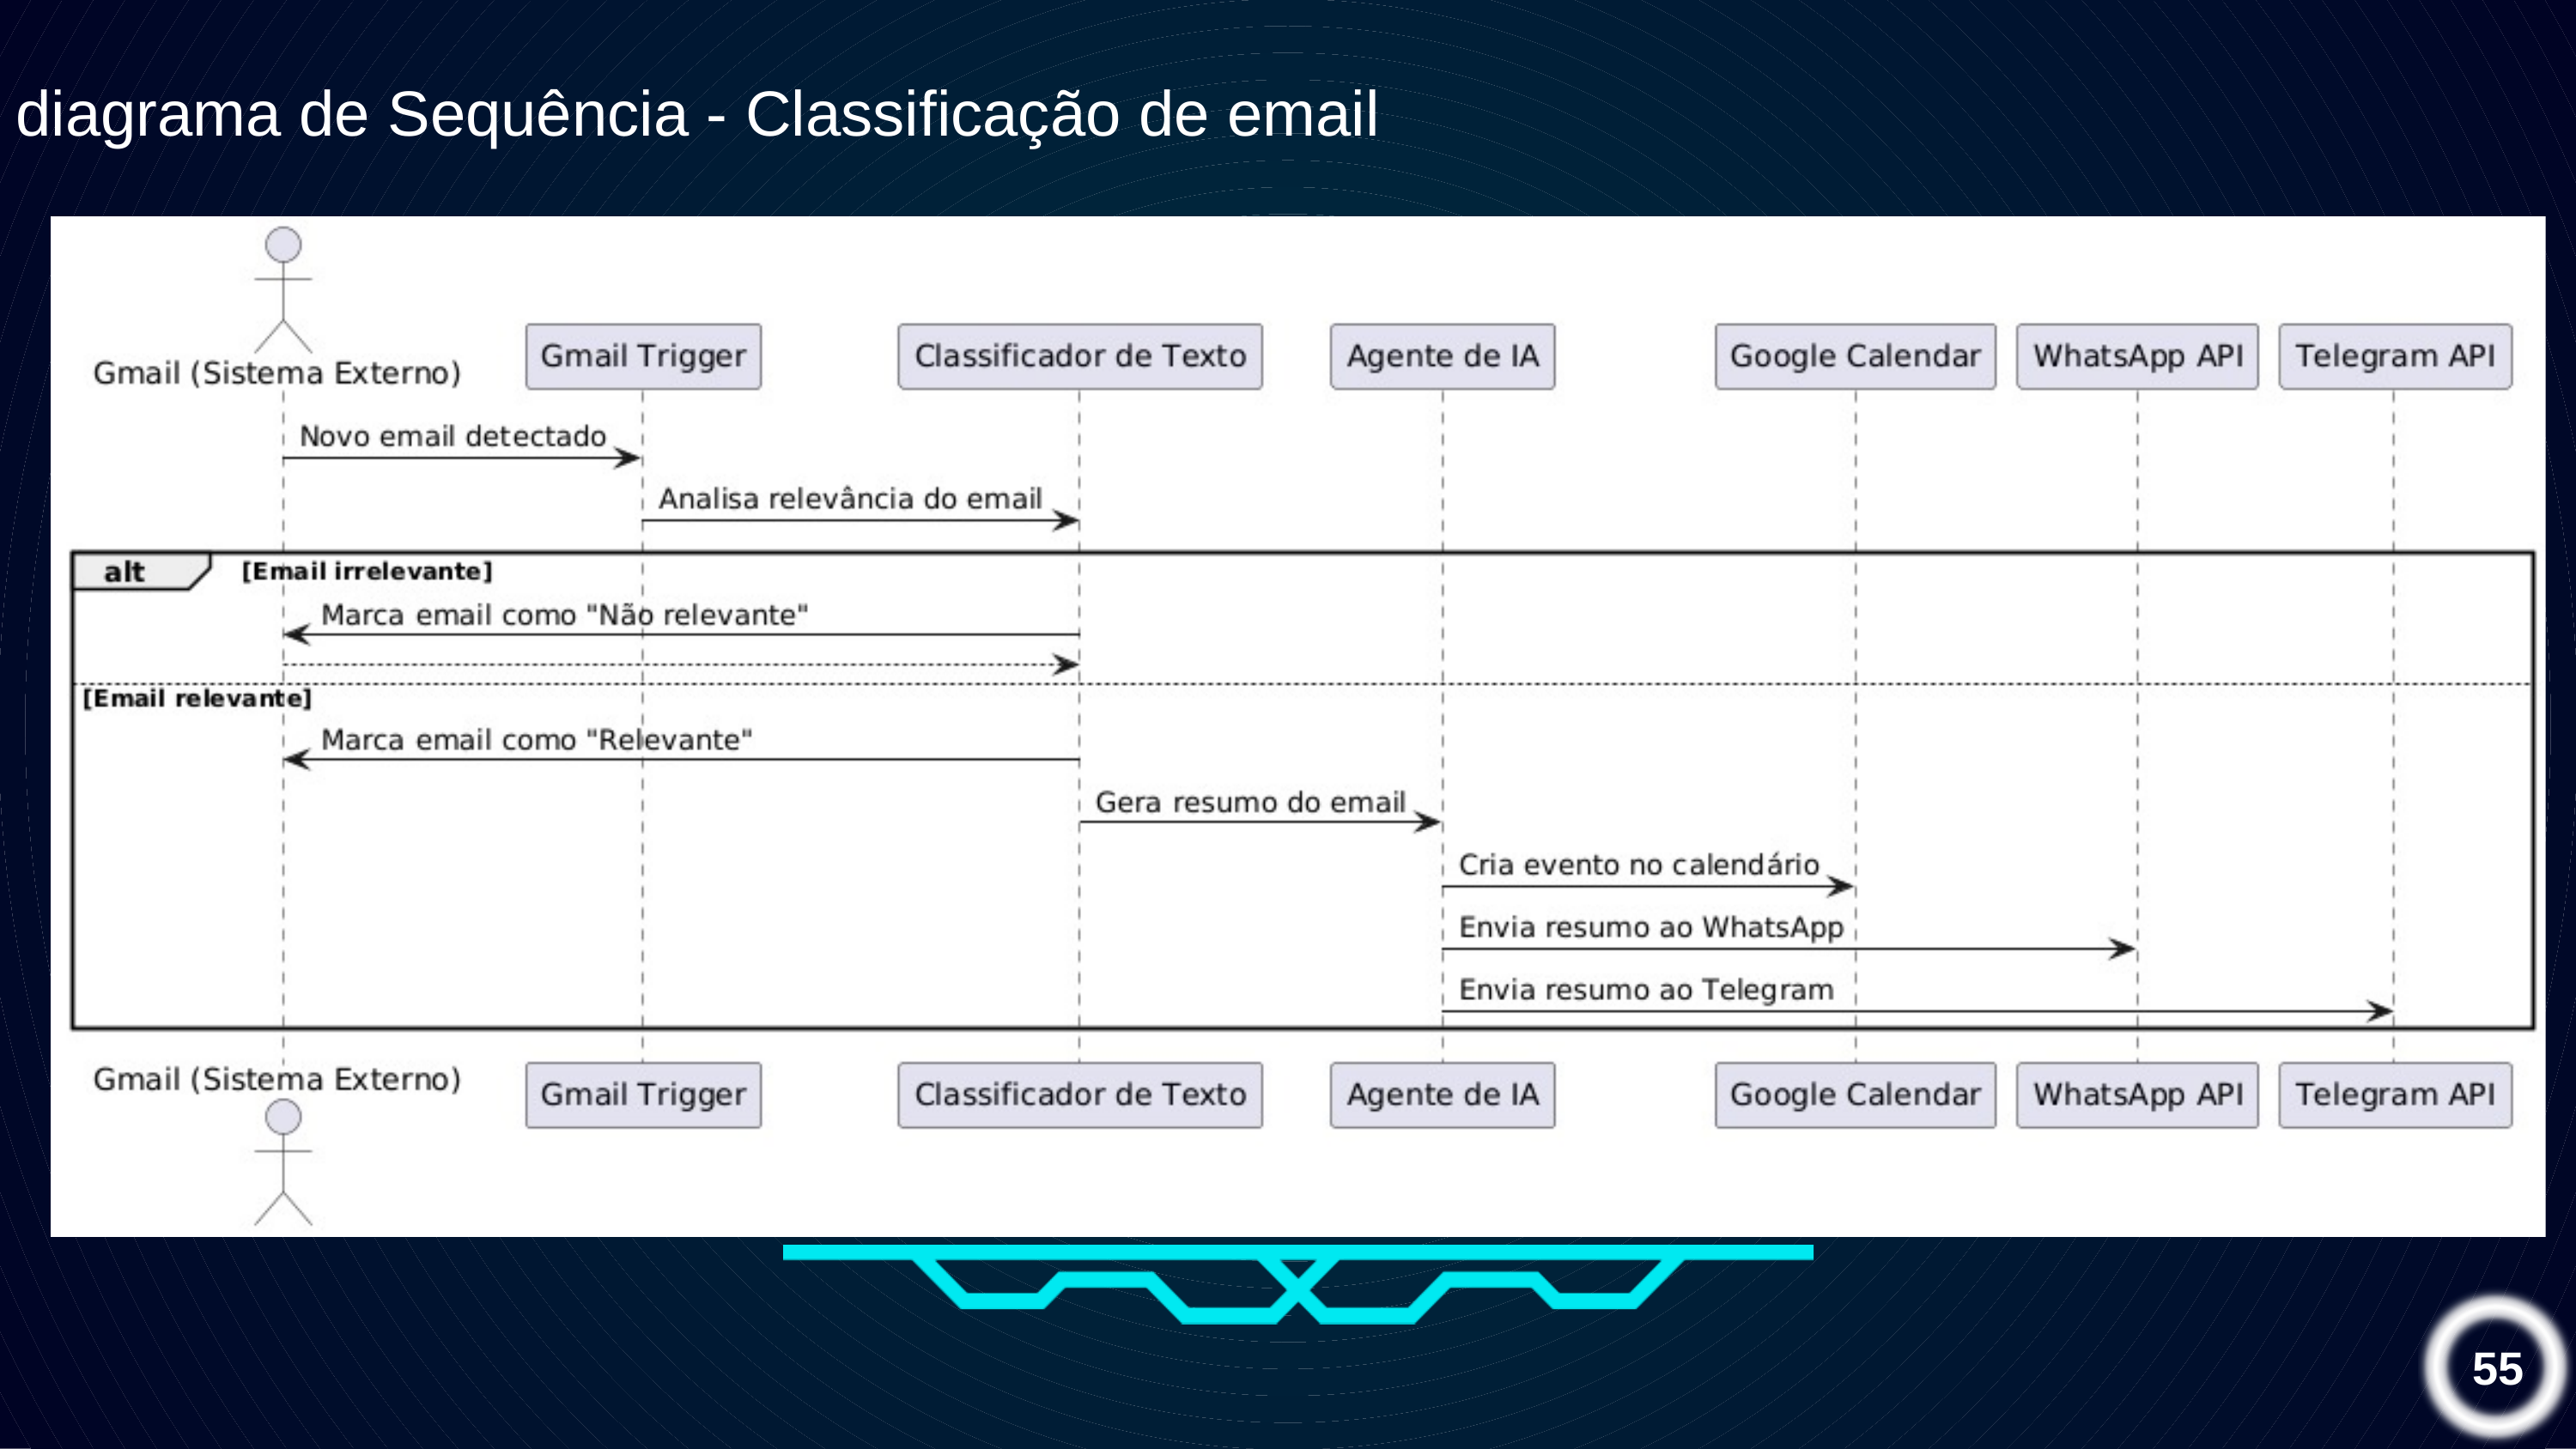

diagrama de Sequência - Classificação de email

55